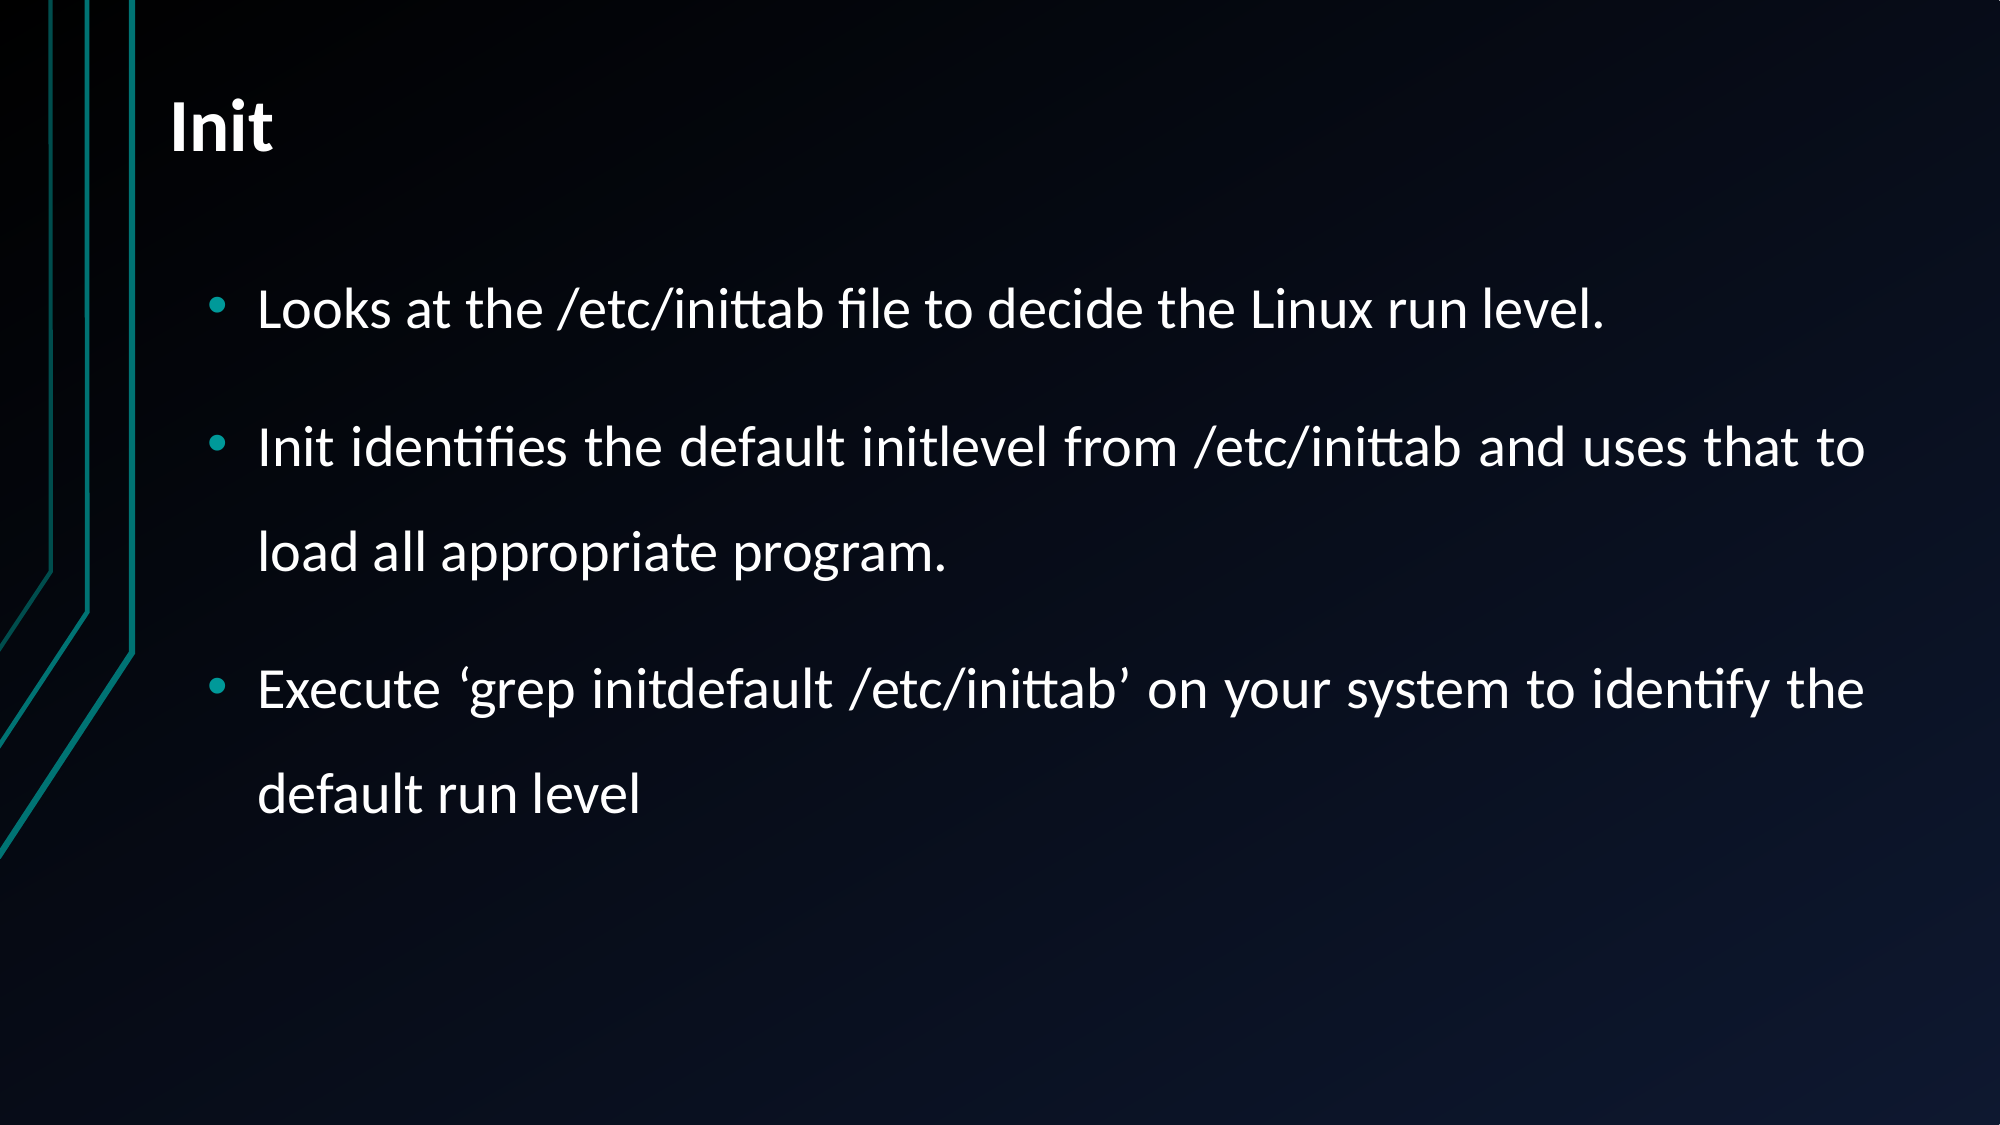

# Init
Looks at the /etc/inittab file to decide the Linux run level.
Init identifies the default initlevel from /etc/inittab and uses that to load all appropriate program.
Execute ‘grep initdefault /etc/inittab’ on your system to identify the default run level